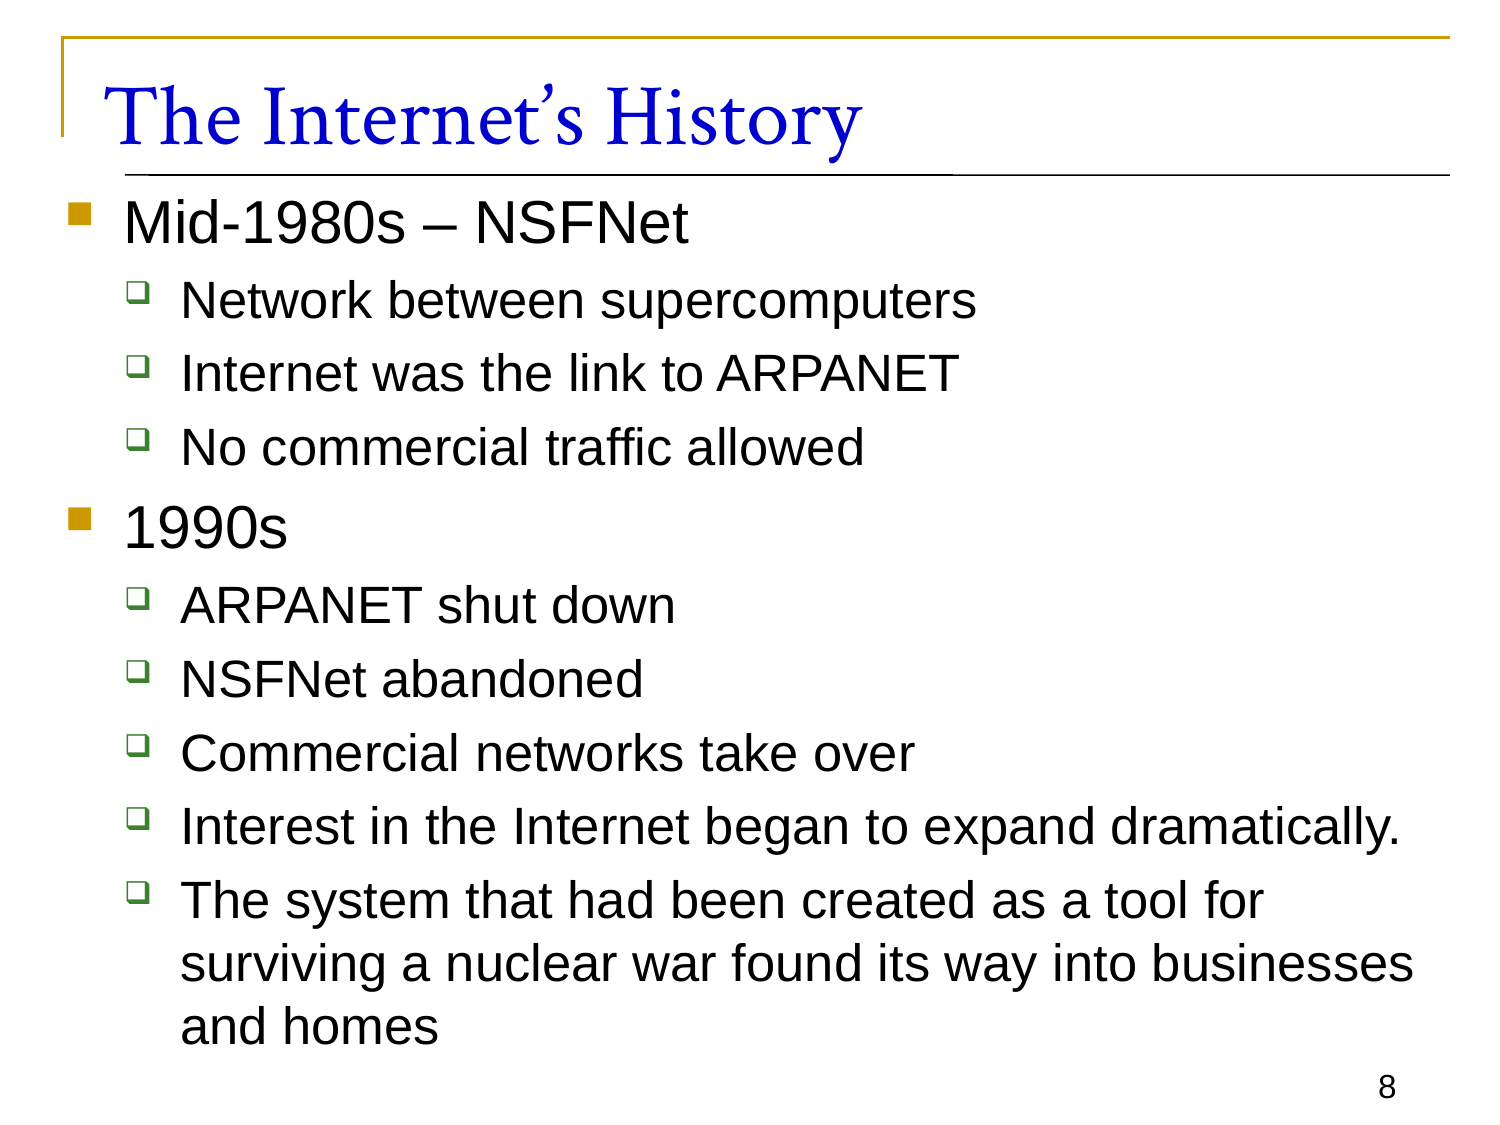

# The Internet’s History
Mid-1980s – NSFNet
Network between supercomputers
Internet was the link to ARPANET
No commercial traffic allowed
1990s
ARPANET shut down
NSFNet abandoned
Commercial networks take over
Interest in the Internet began to expand dramatically.
The system that had been created as a tool for surviving a nuclear war found its way into businesses and homes